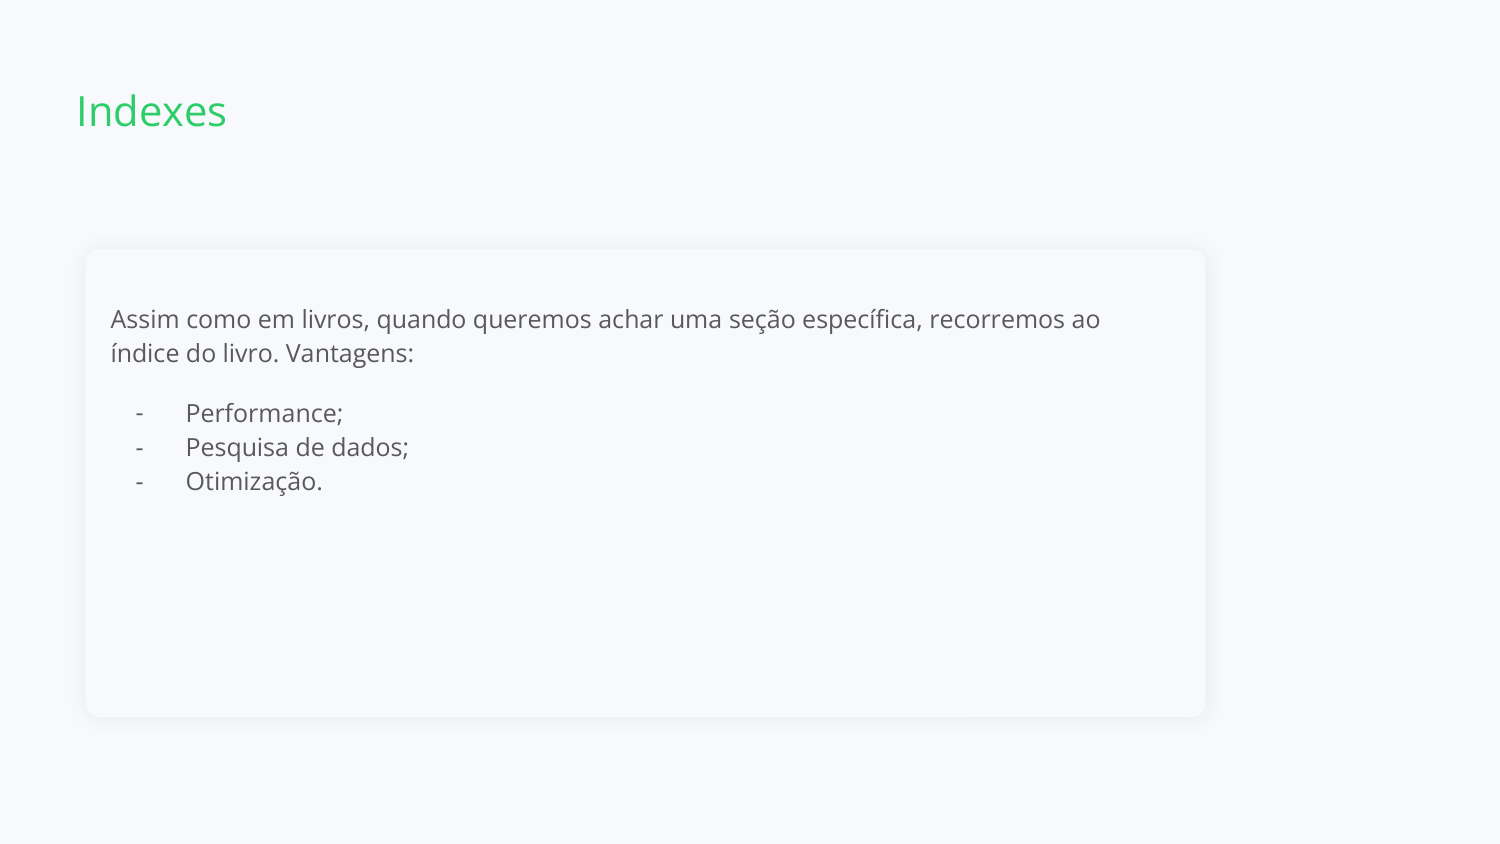

Indexes

Assim como em livros, quando queremos achar uma seção específica, recorremos ao índice do livro. Vantagens:
Performance;
Pesquisa de dados;
Otimização.